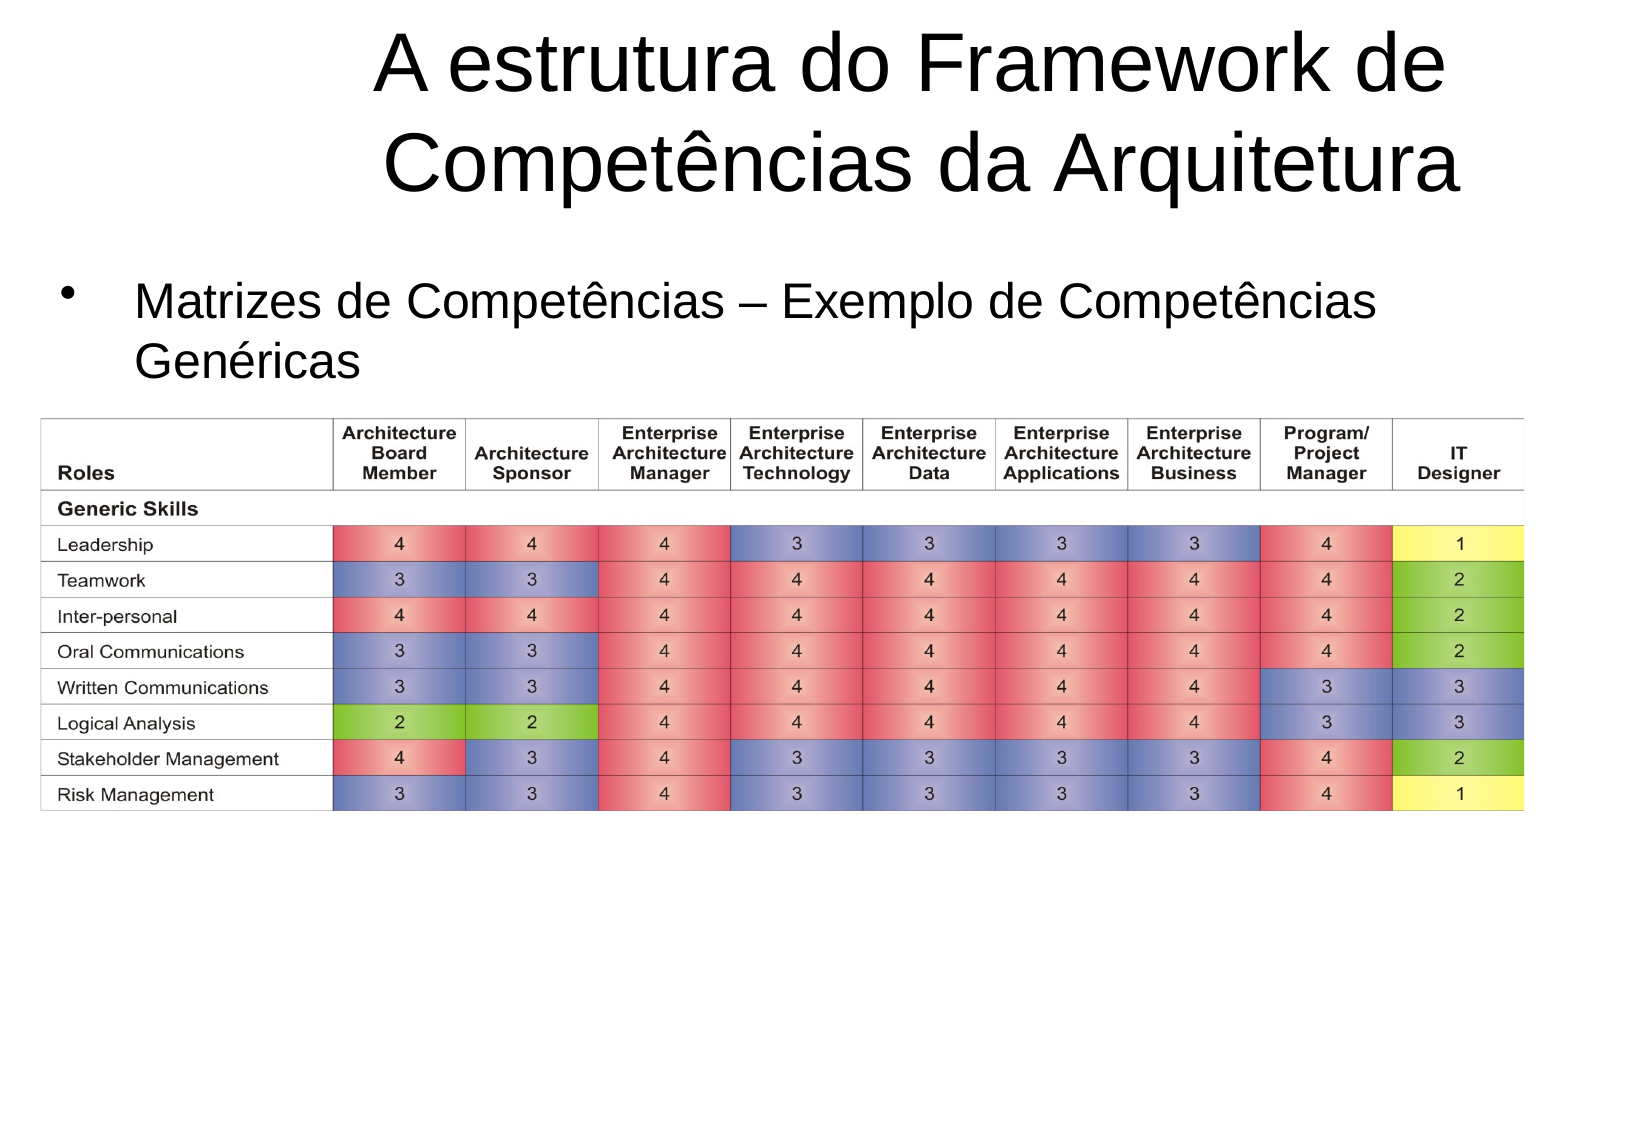

# A estrutura do Framework de  Competências da Arquitetura
Matrizes de Competências – Exemplo de Competências
Genéricas